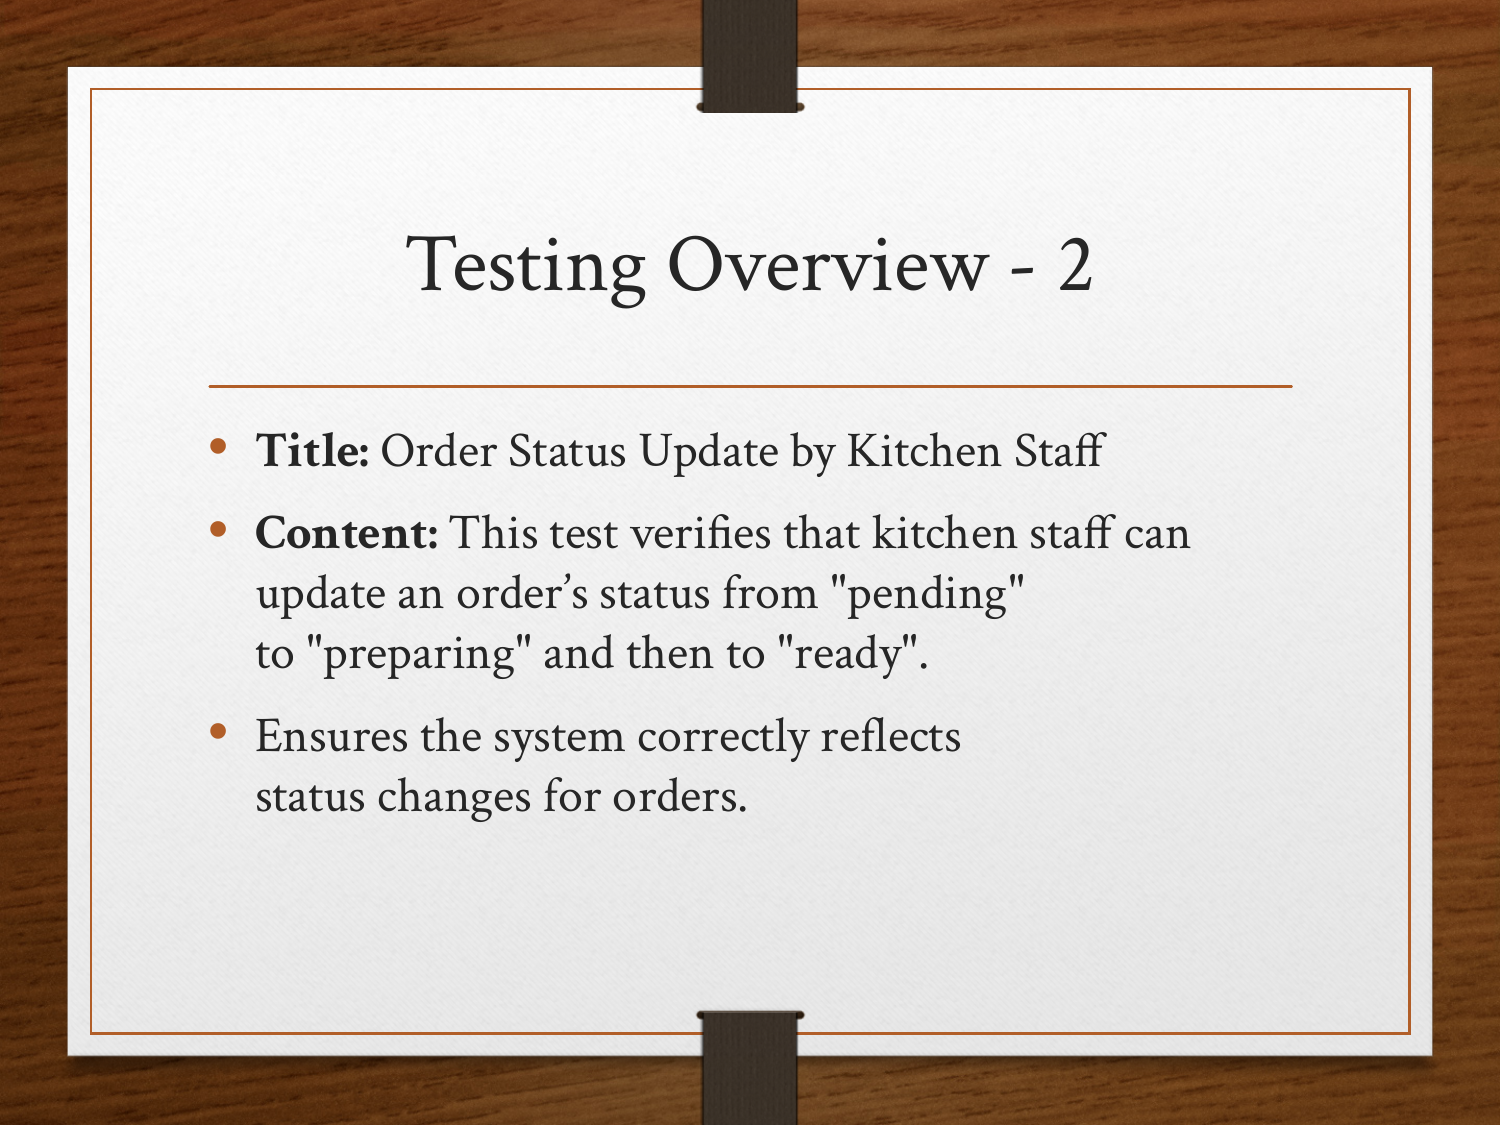

# Testing Overview - 2
Title: Order Status Update by Kitchen Staff
Content: This test verifies that kitchen staff can update an order’s status from "pending" to "preparing" and then to "ready".
Ensures the system correctly reflects status changes for orders.